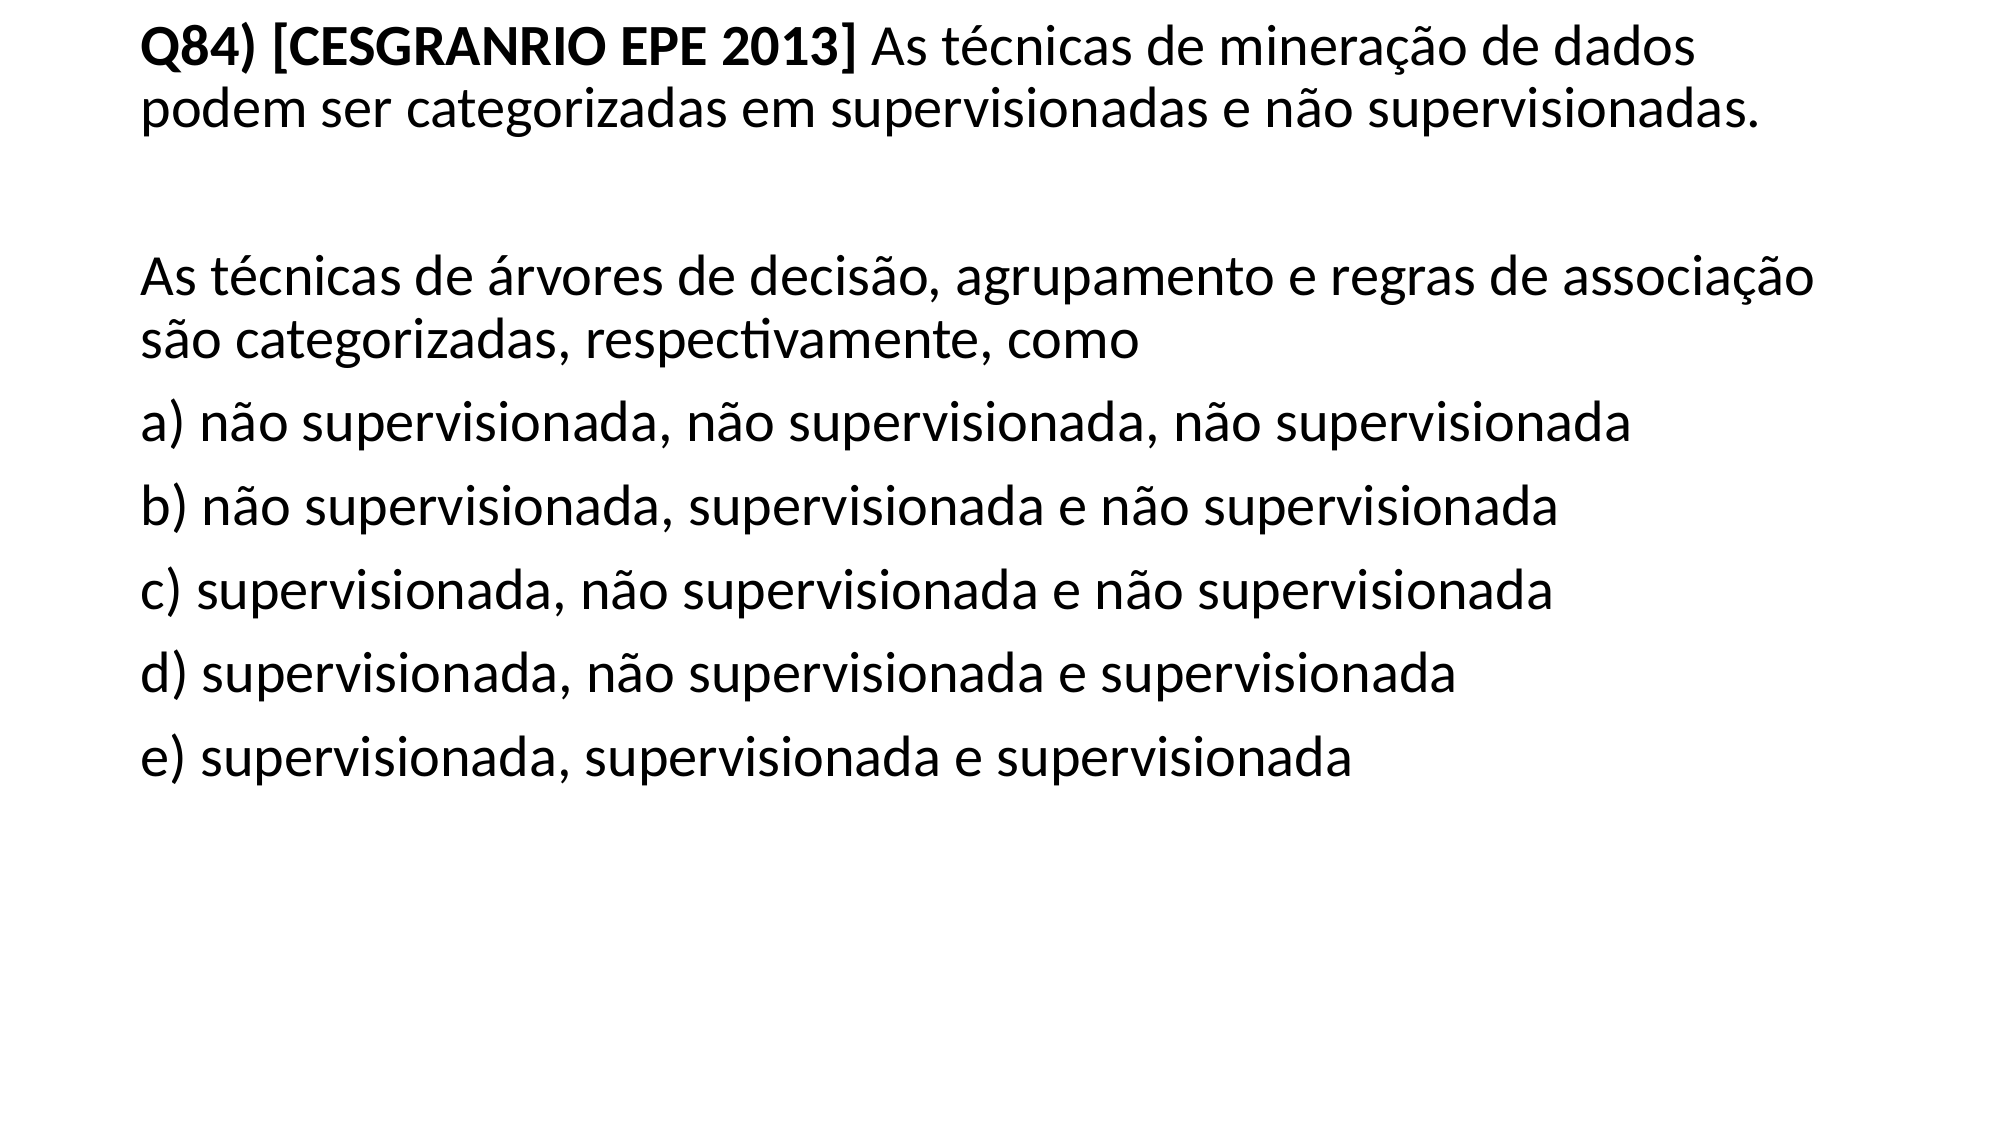

Q84) [CESGRANRIO EPE 2013] As técnicas de mineração de dados podem ser categorizadas em supervisionadas e não supervisionadas.

As técnicas de árvores de decisão, agrupamento e regras de associação são categorizadas, respectivamente, como
a) não supervisionada, não supervisionada, não supervisionada
b) não supervisionada, supervisionada e não supervisionada
c) supervisionada, não supervisionada e não supervisionada
d) supervisionada, não supervisionada e supervisionada
e) supervisionada, supervisionada e supervisionada